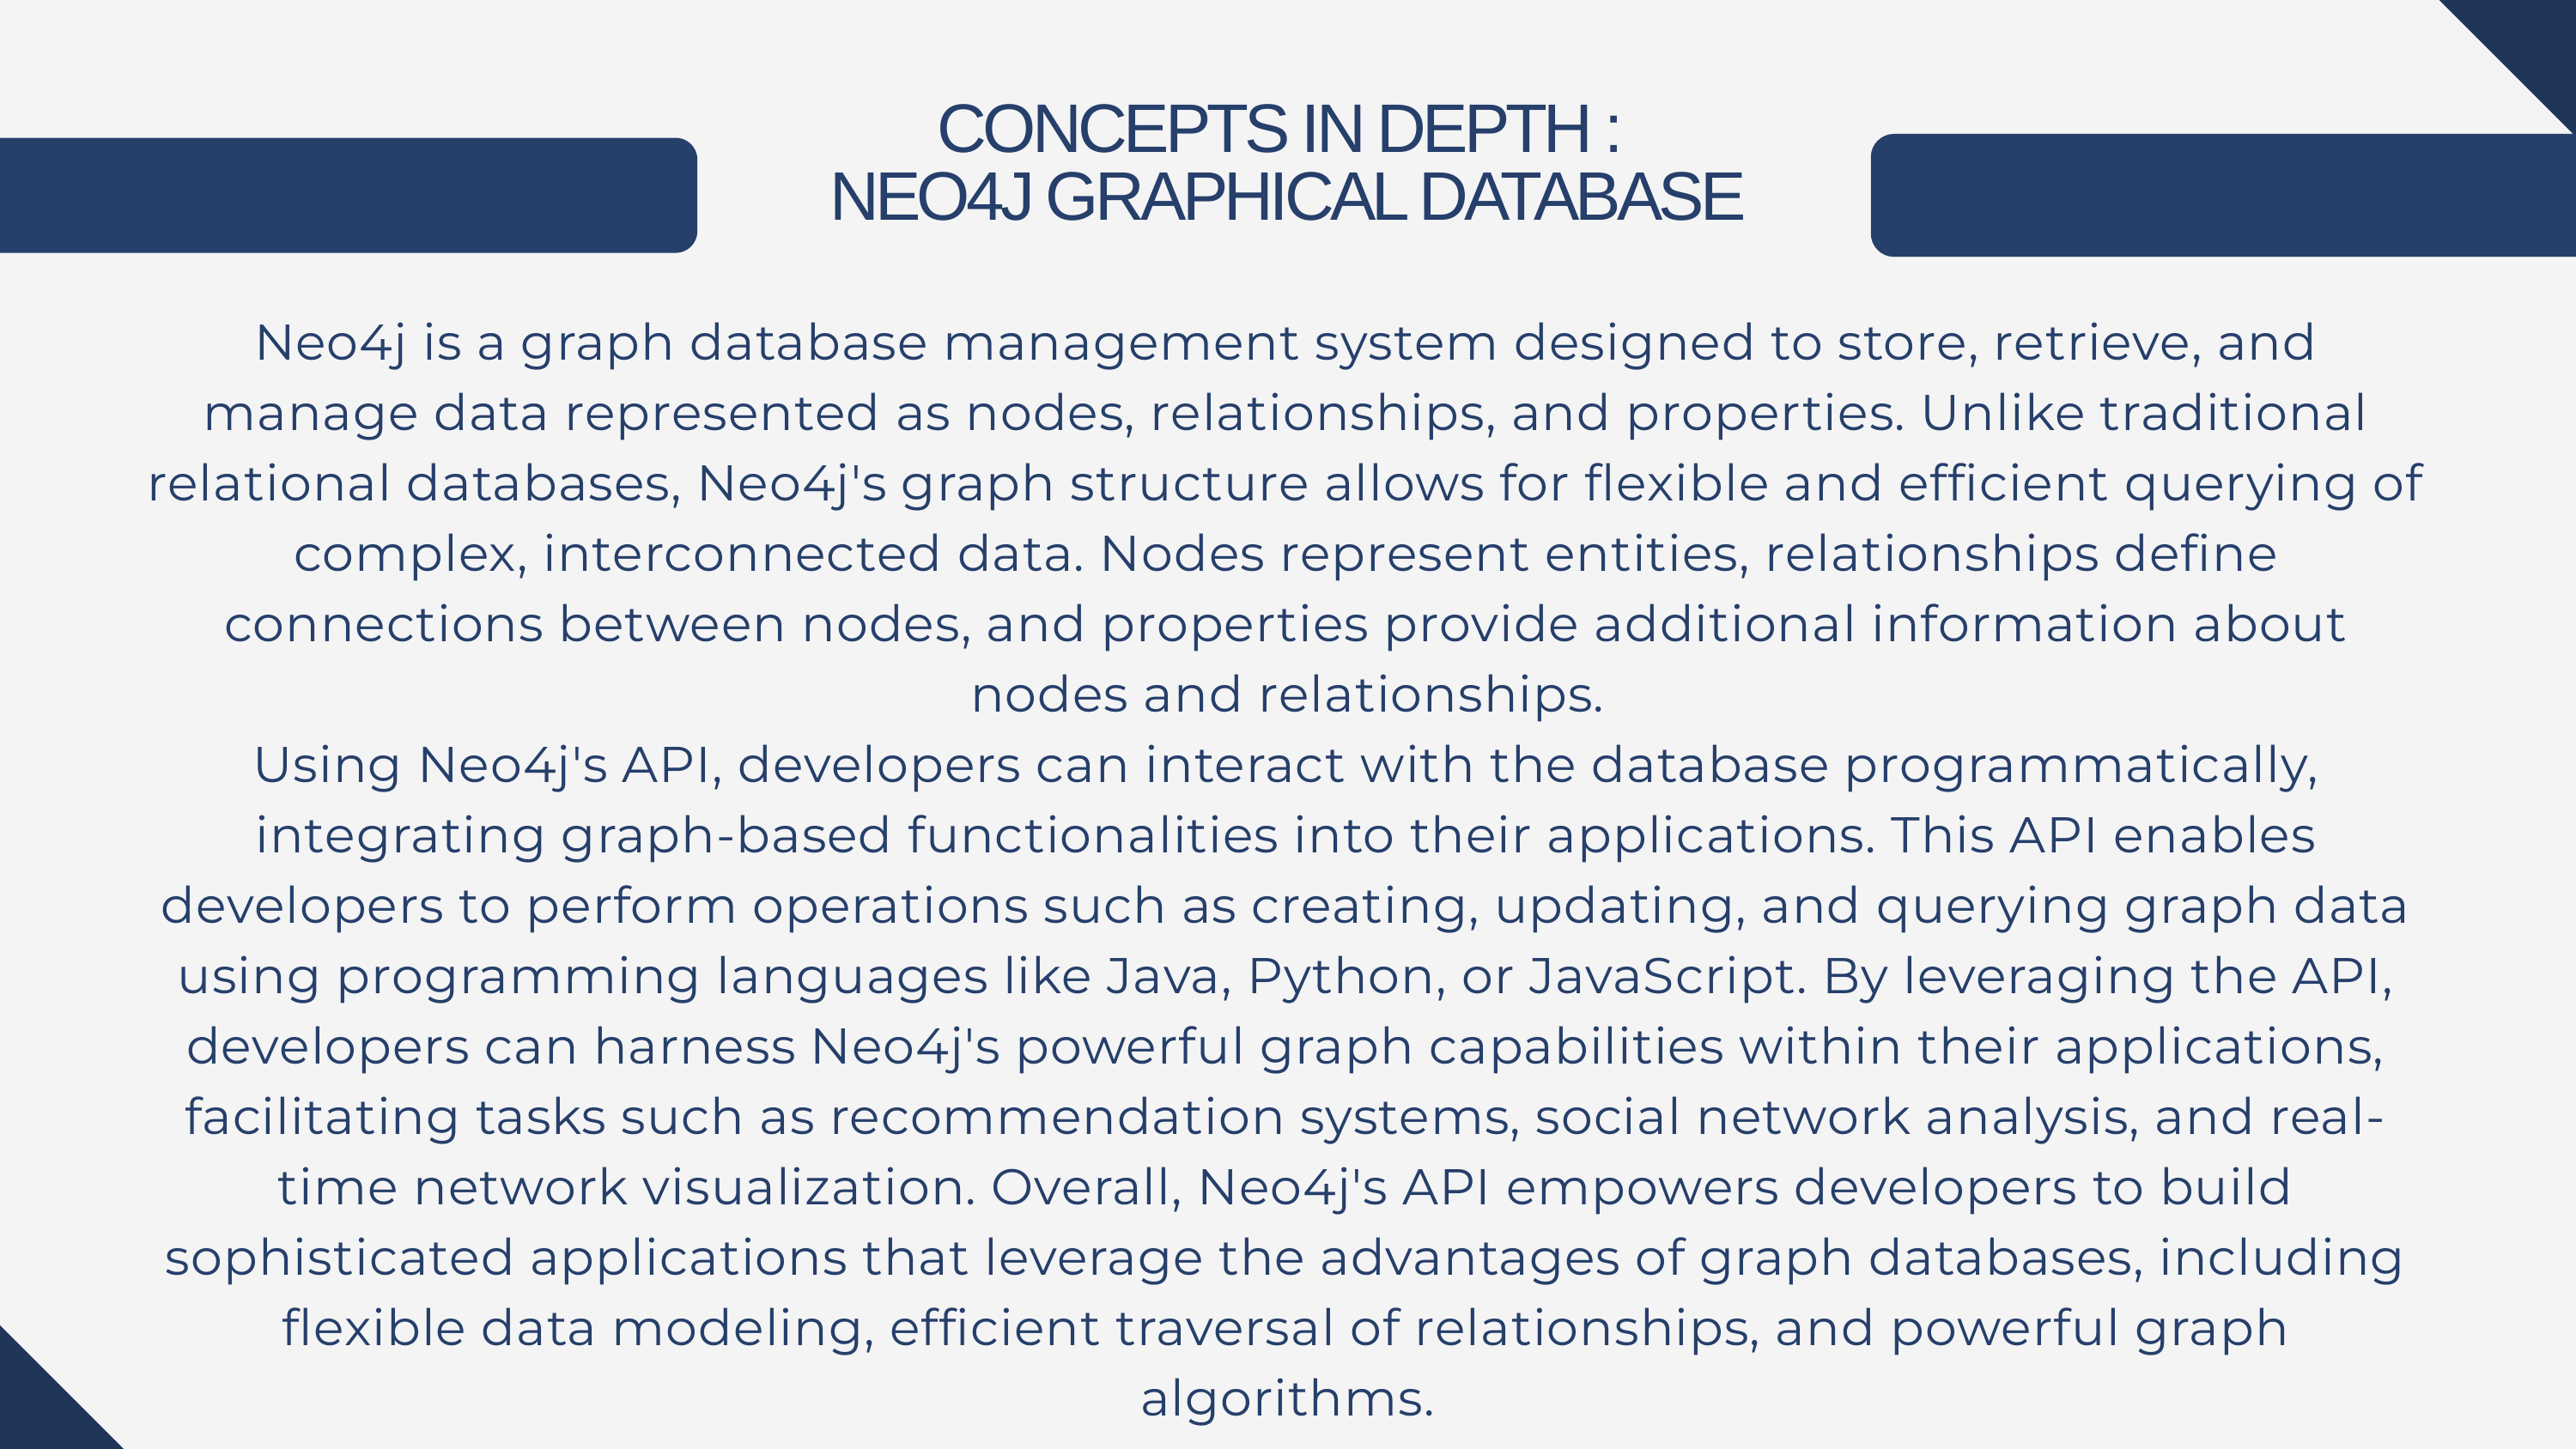

CONCEPTS IN DEPTH :
NEO4J GRAPHICAL DATABASE

Neo4j is a graph database management system designed to store, retrieve, and manage data represented as nodes, relationships, and properties. Unlike traditional relational databases, Neo4j's graph structure allows for flexible and efficient querying of complex, interconnected data. Nodes represent entities, relationships define connections between nodes, and properties provide additional information about nodes and relationships.
Using Neo4j's API, developers can interact with the database programmatically, integrating graph-based functionalities into their applications. This API enables developers to perform operations such as creating, updating, and querying graph data using programming languages like Java, Python, or JavaScript. By leveraging the API, developers can harness Neo4j's powerful graph capabilities within their applications, facilitating tasks such as recommendation systems, social network analysis, and real-time network visualization. Overall, Neo4j's API empowers developers to build sophisticated applications that leverage the advantages of graph databases, including flexible data modeling, efficient traversal of relationships, and powerful graph algorithms.